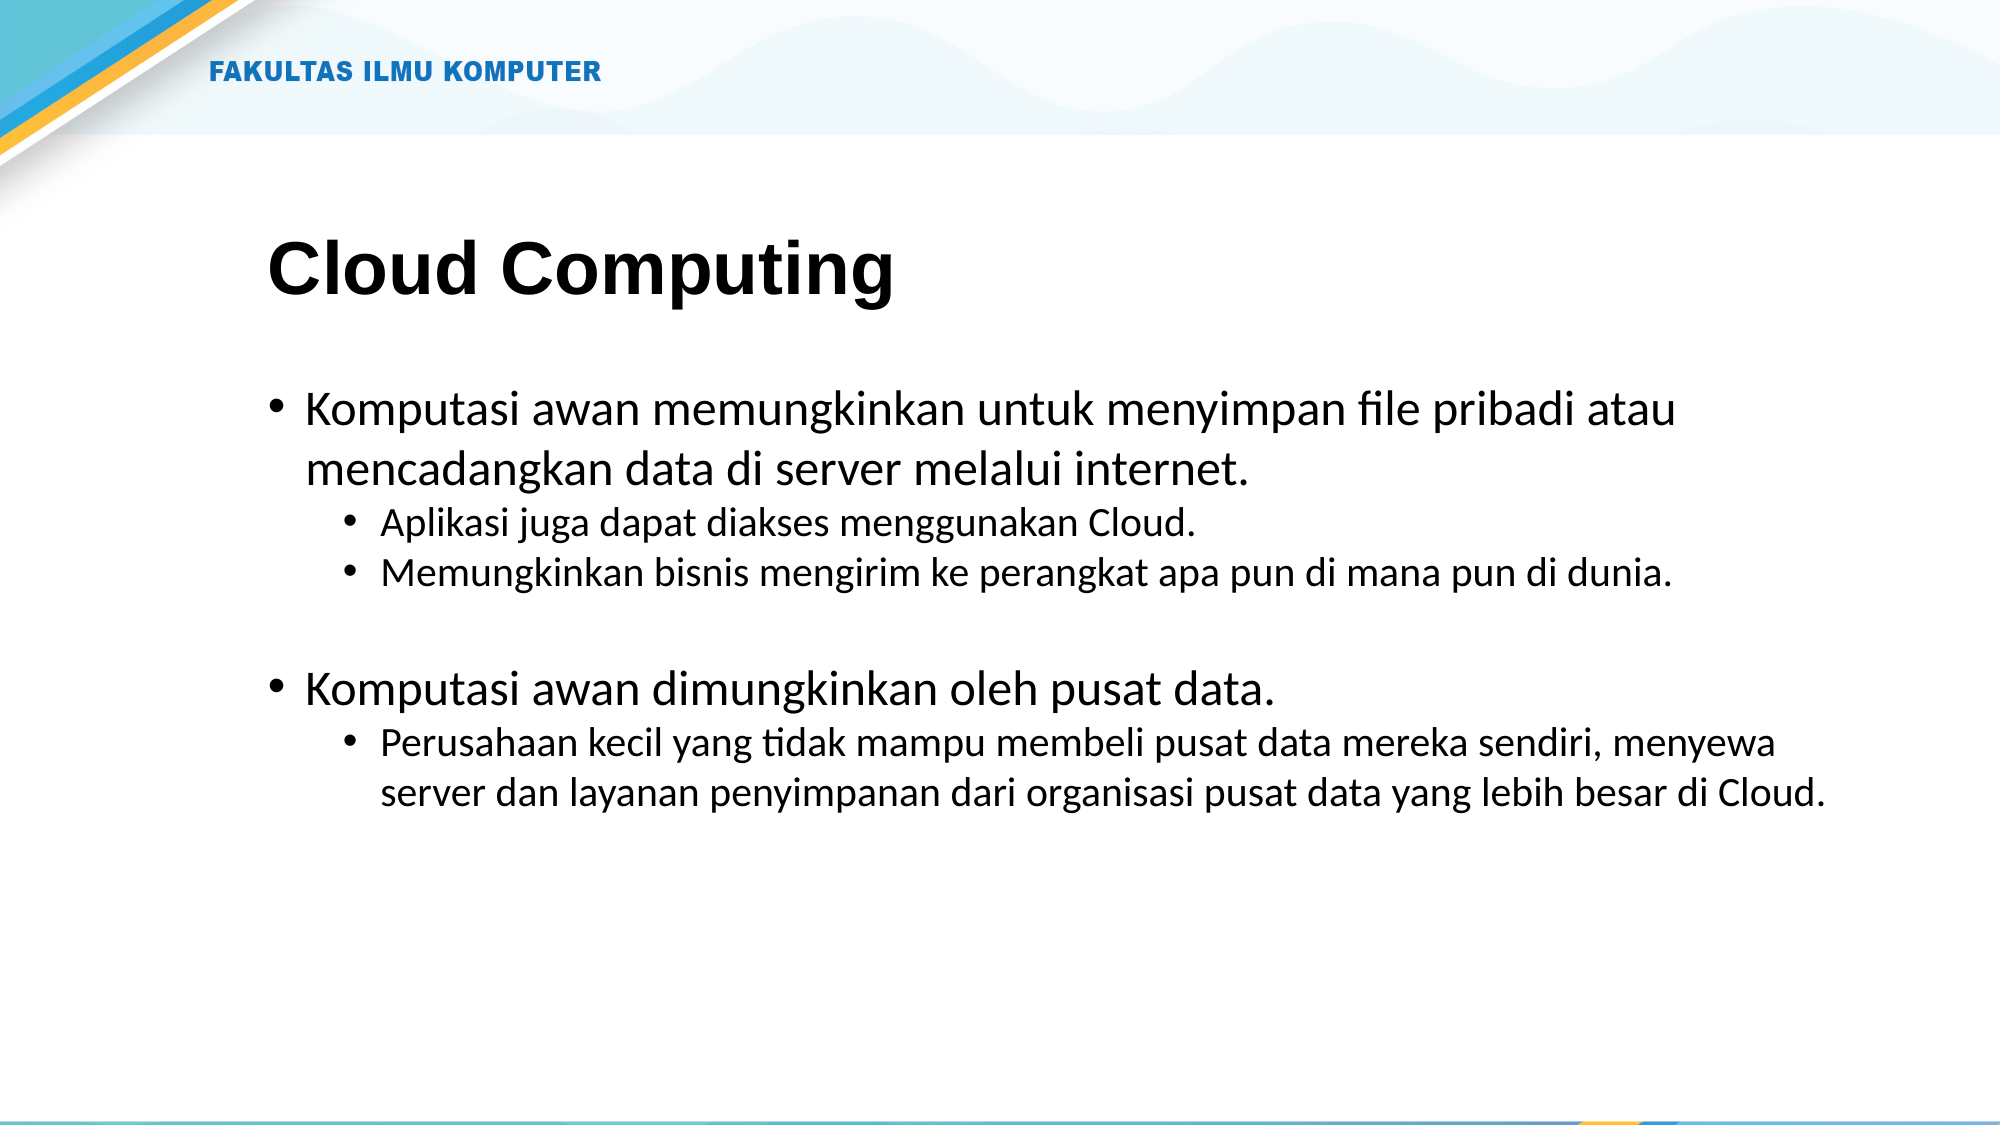

# Cloud Computing
Komputasi awan memungkinkan untuk menyimpan file pribadi atau mencadangkan data di server melalui internet.
Aplikasi juga dapat diakses menggunakan Cloud.
Memungkinkan bisnis mengirim ke perangkat apa pun di mana pun di dunia.

Komputasi awan dimungkinkan oleh pusat data.
Perusahaan kecil yang tidak mampu membeli pusat data mereka sendiri, menyewa server dan layanan penyimpanan dari organisasi pusat data yang lebih besar di Cloud.